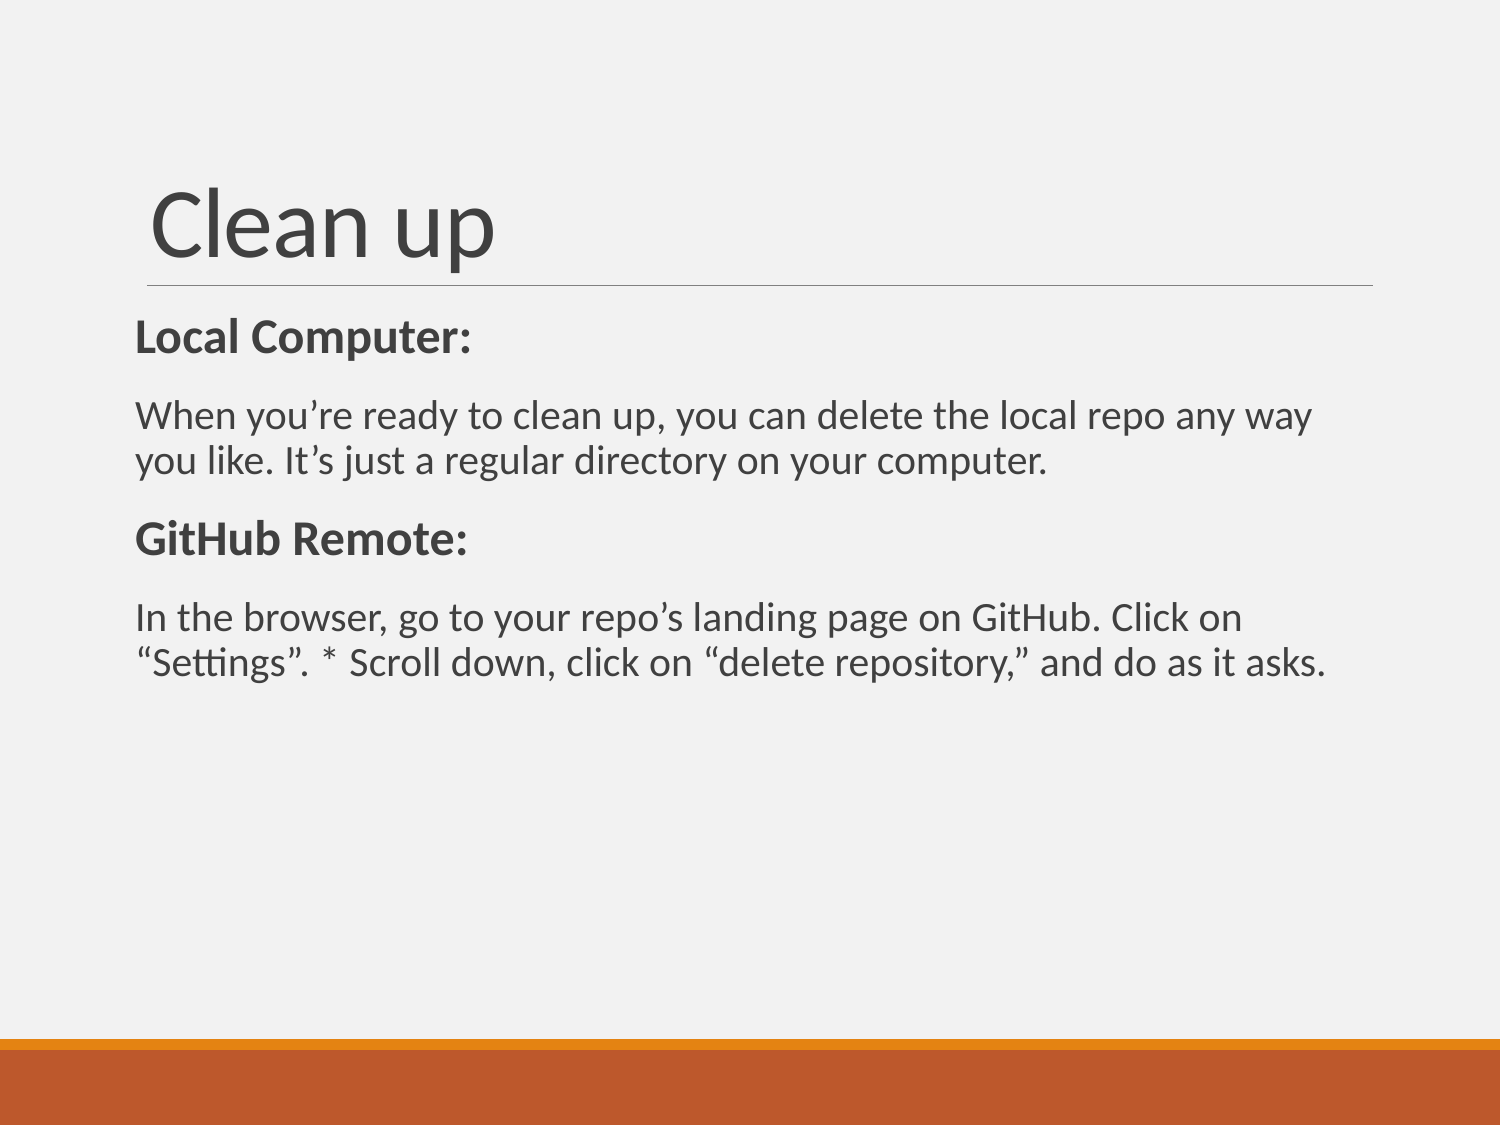

# Clean up
Local Computer:
When you’re ready to clean up, you can delete the local repo any way you like. It’s just a regular directory on your computer.
GitHub Remote:
In the browser, go to your repo’s landing page on GitHub. Click on “Settings”. * Scroll down, click on “delete repository,” and do as it asks.